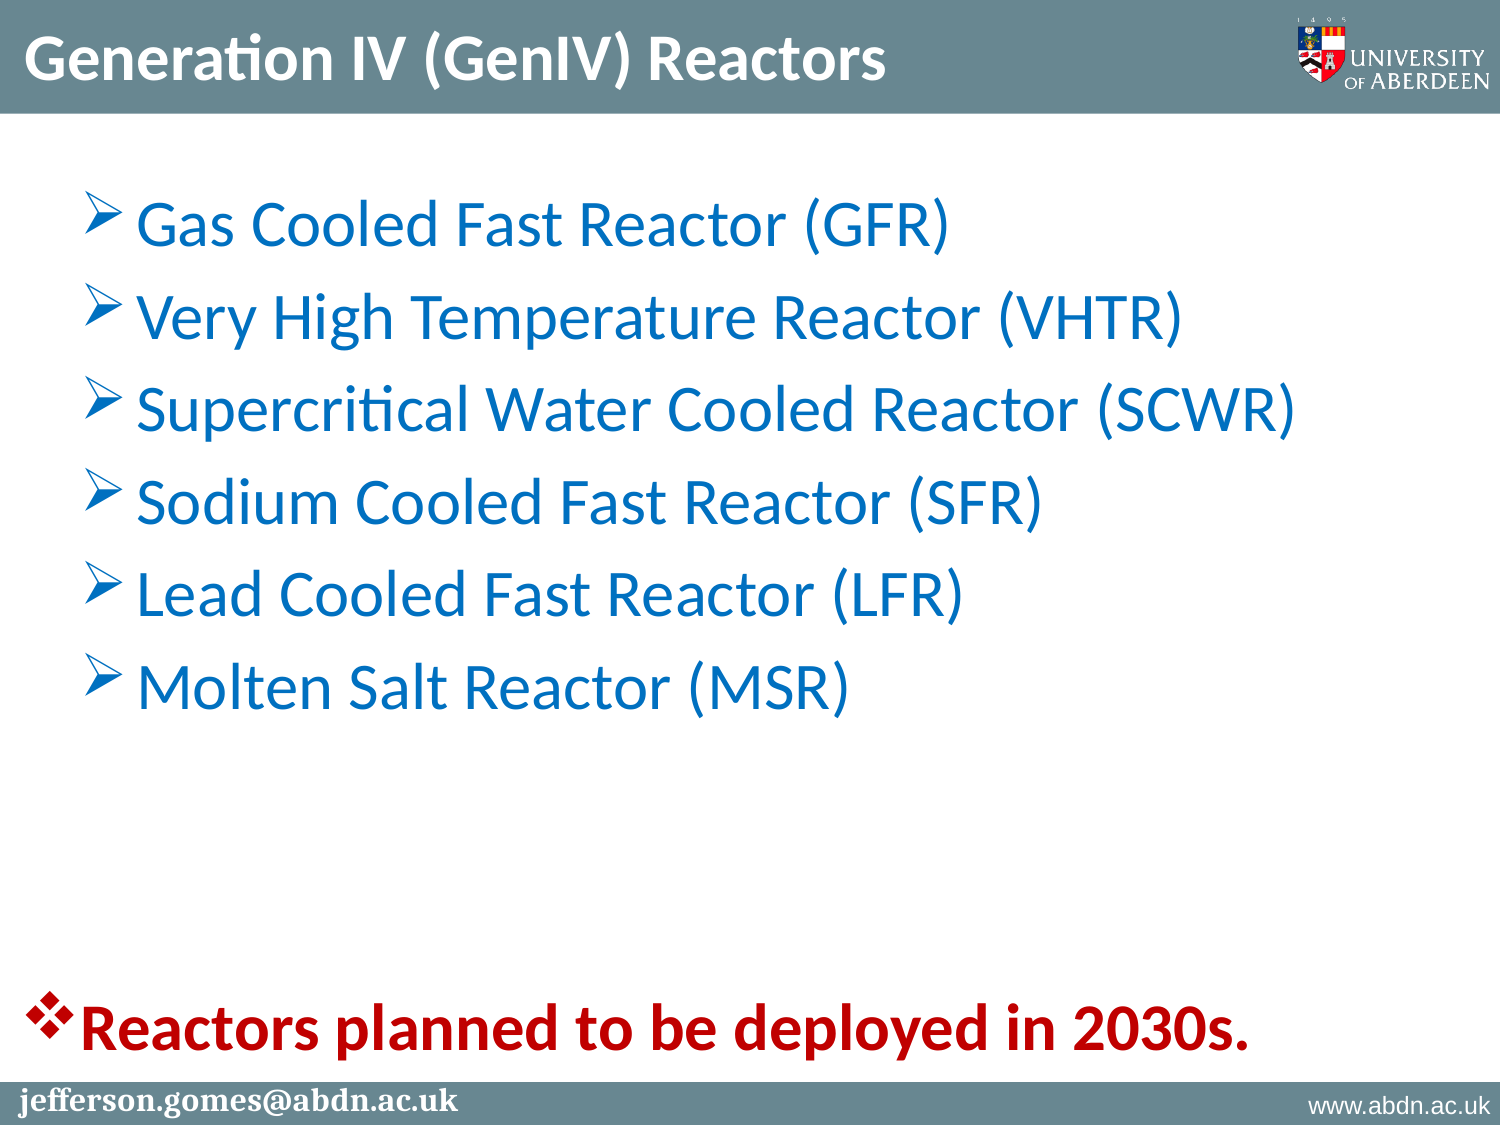

Generation IV (GenIV) Reactors
Gas Cooled Fast Reactor (GFR)
Very High Temperature Reactor (VHTR)
Supercritical Water Cooled Reactor (SCWR)
Sodium Cooled Fast Reactor (SFR)
Lead Cooled Fast Reactor (LFR)
Molten Salt Reactor (MSR)

# Energy Consumption
Reactors planned to be deployed in 2030s.
jefferson.gomes@abdn.ac.uk